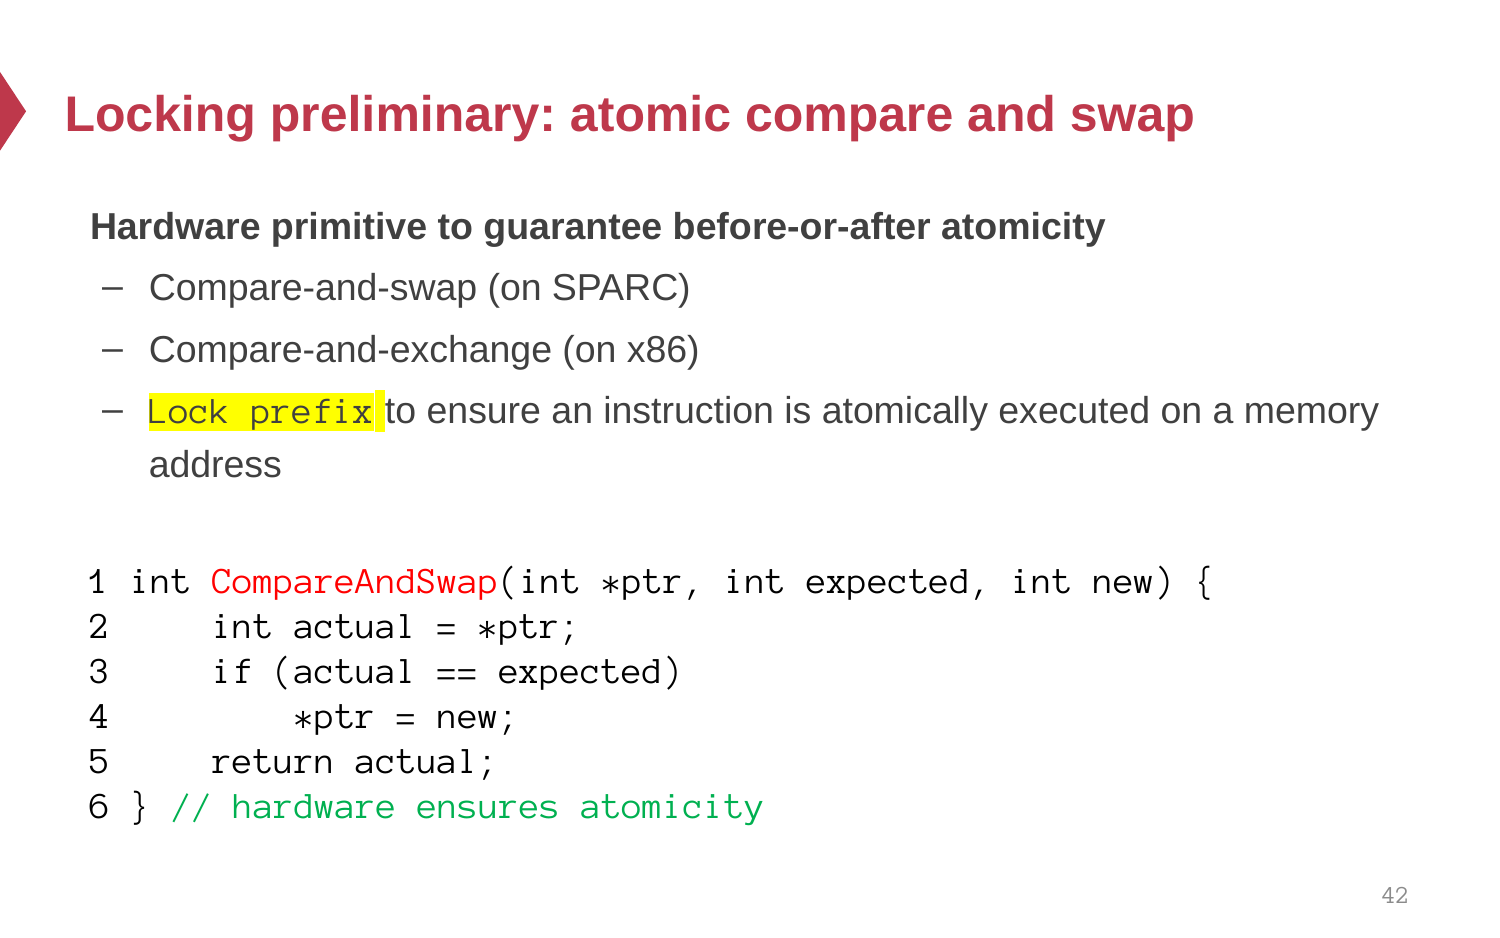

# Locking preliminary: atomic compare and swap
Hardware primitive to guarantee before-or-after atomicity
Compare-and-swap (on SPARC)
Compare-and-exchange (on x86)
Lock prefix to ensure an instruction is atomically executed on a memory address

1 int CompareAndSwap(int *ptr, int expected, int new) {
2     int actual = *ptr;
3     if (actual == expected)
4         *ptr = new;
5     return actual;
6 } // hardware ensures atomicity
42